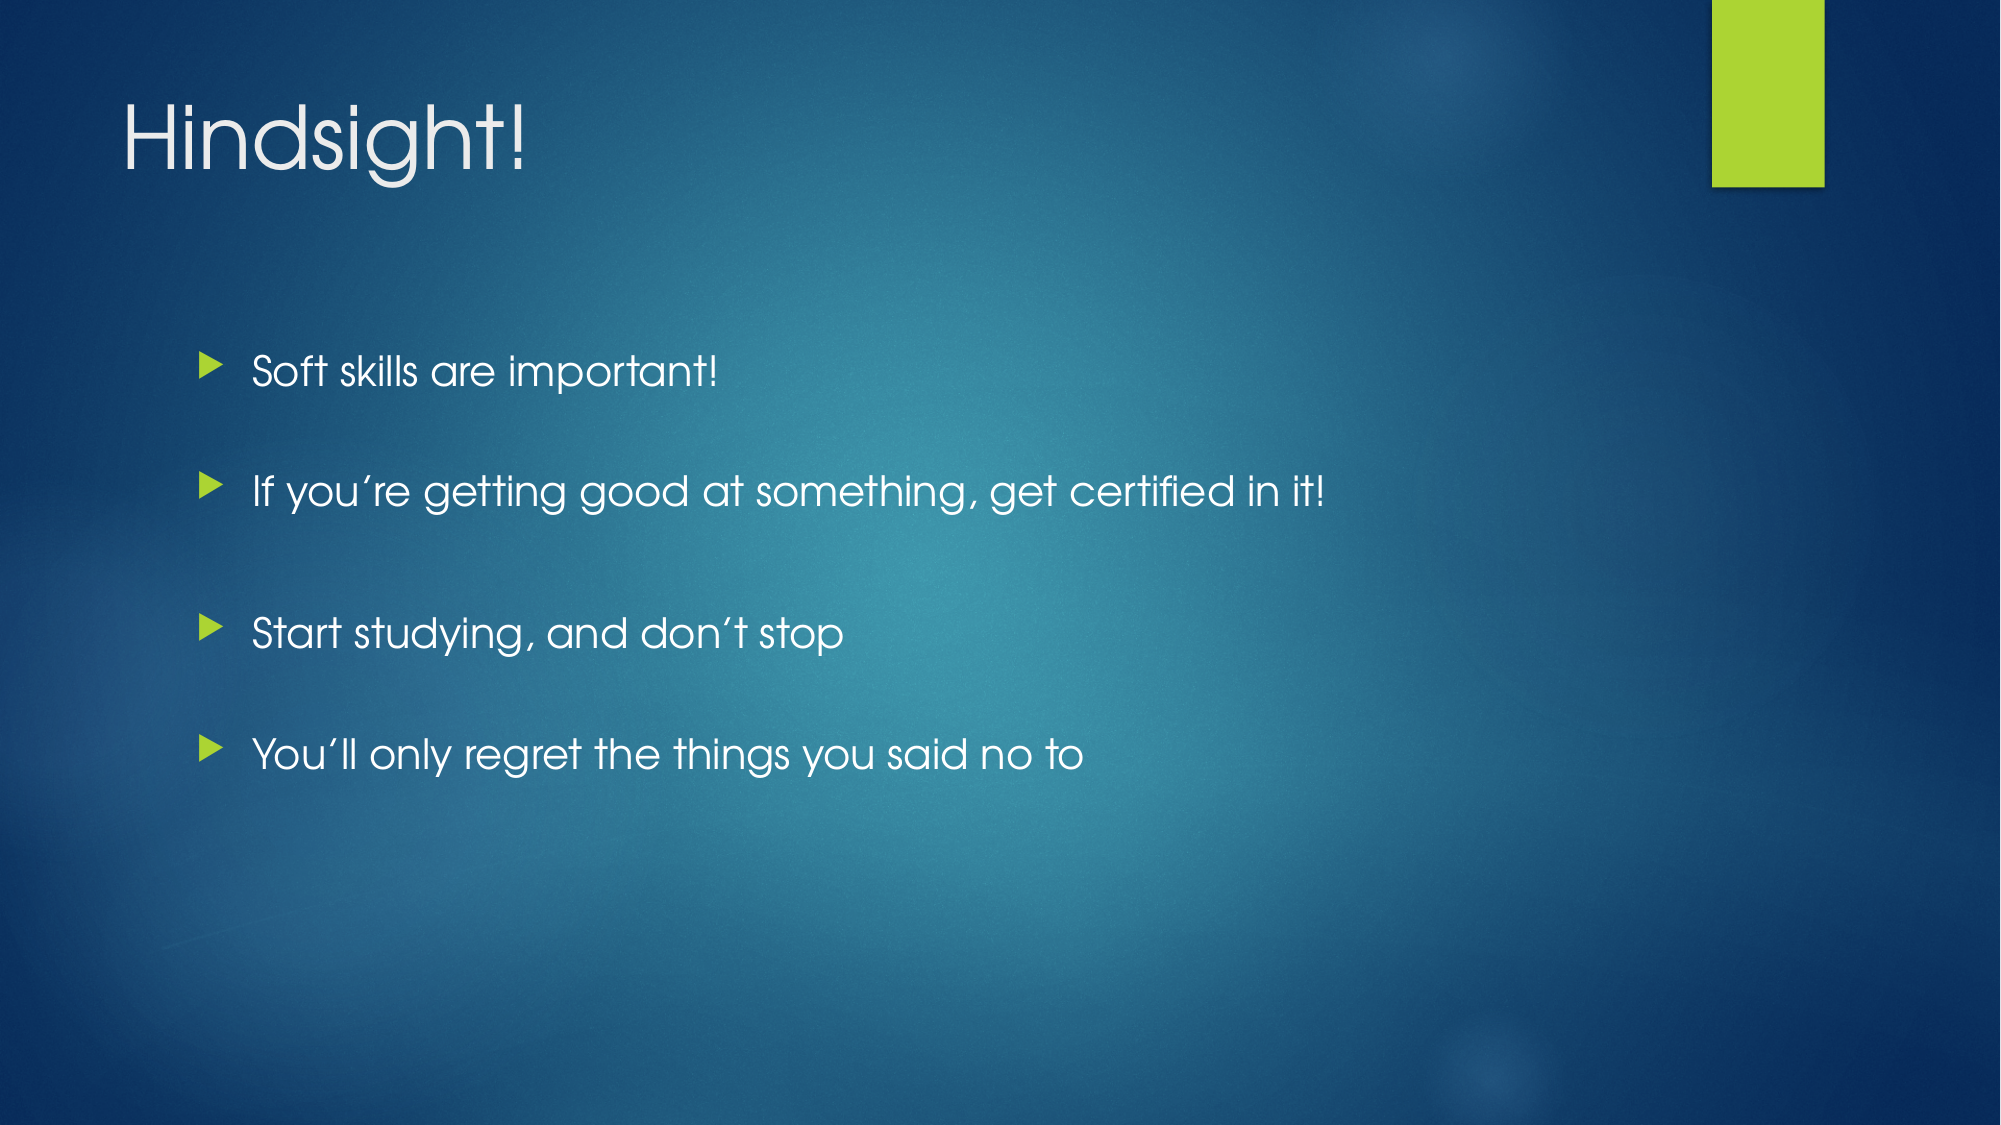

# Hindsight!
Soft skills are important!
If you’re getting good at something, get certified in it!

Start studying, and don’t stop
You’ll only regret the things you said no to